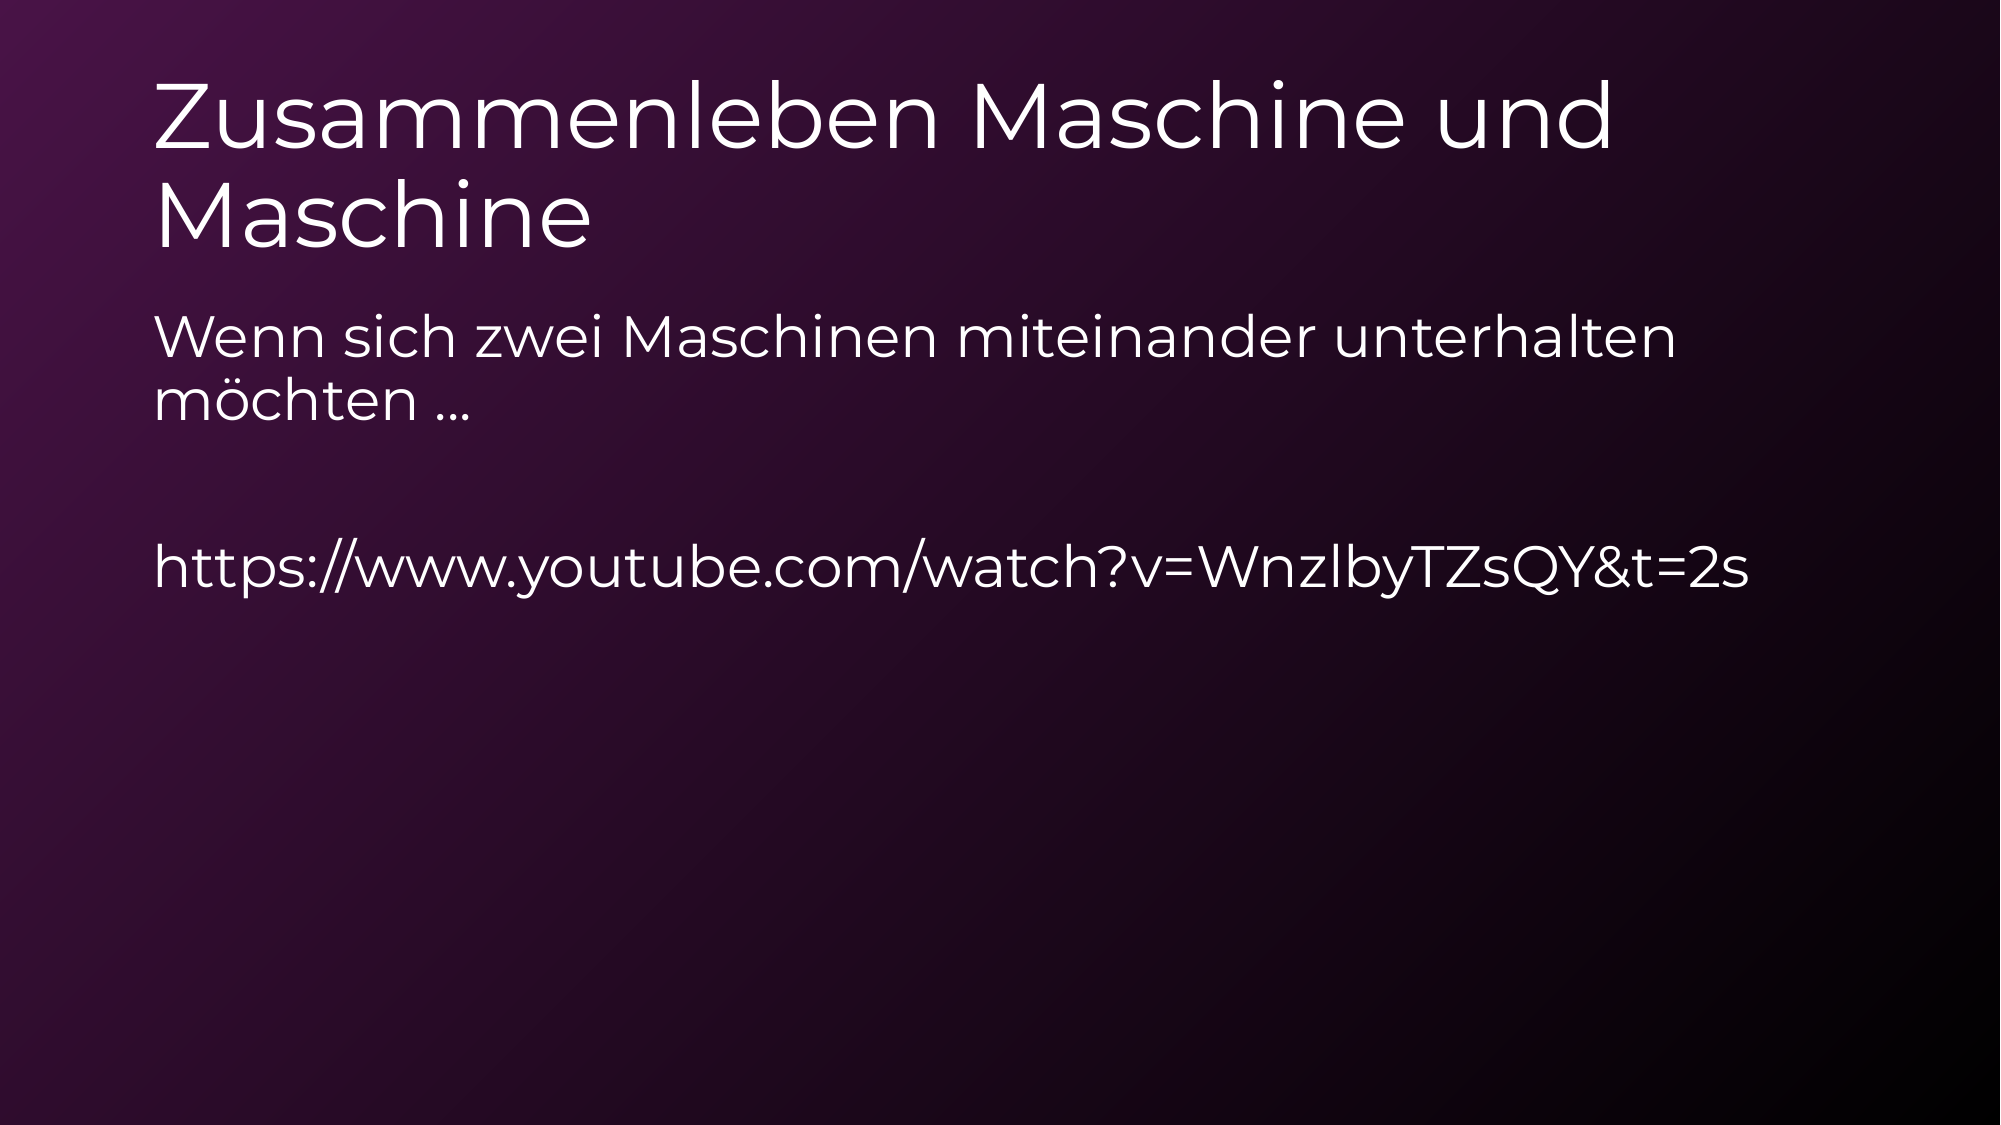

# Zusammenleben Maschine und Maschine
Wenn sich zwei Maschinen miteinander unterhalten möchten ...

https://www.youtube.com/watch?v=WnzlbyTZsQY&t=2s